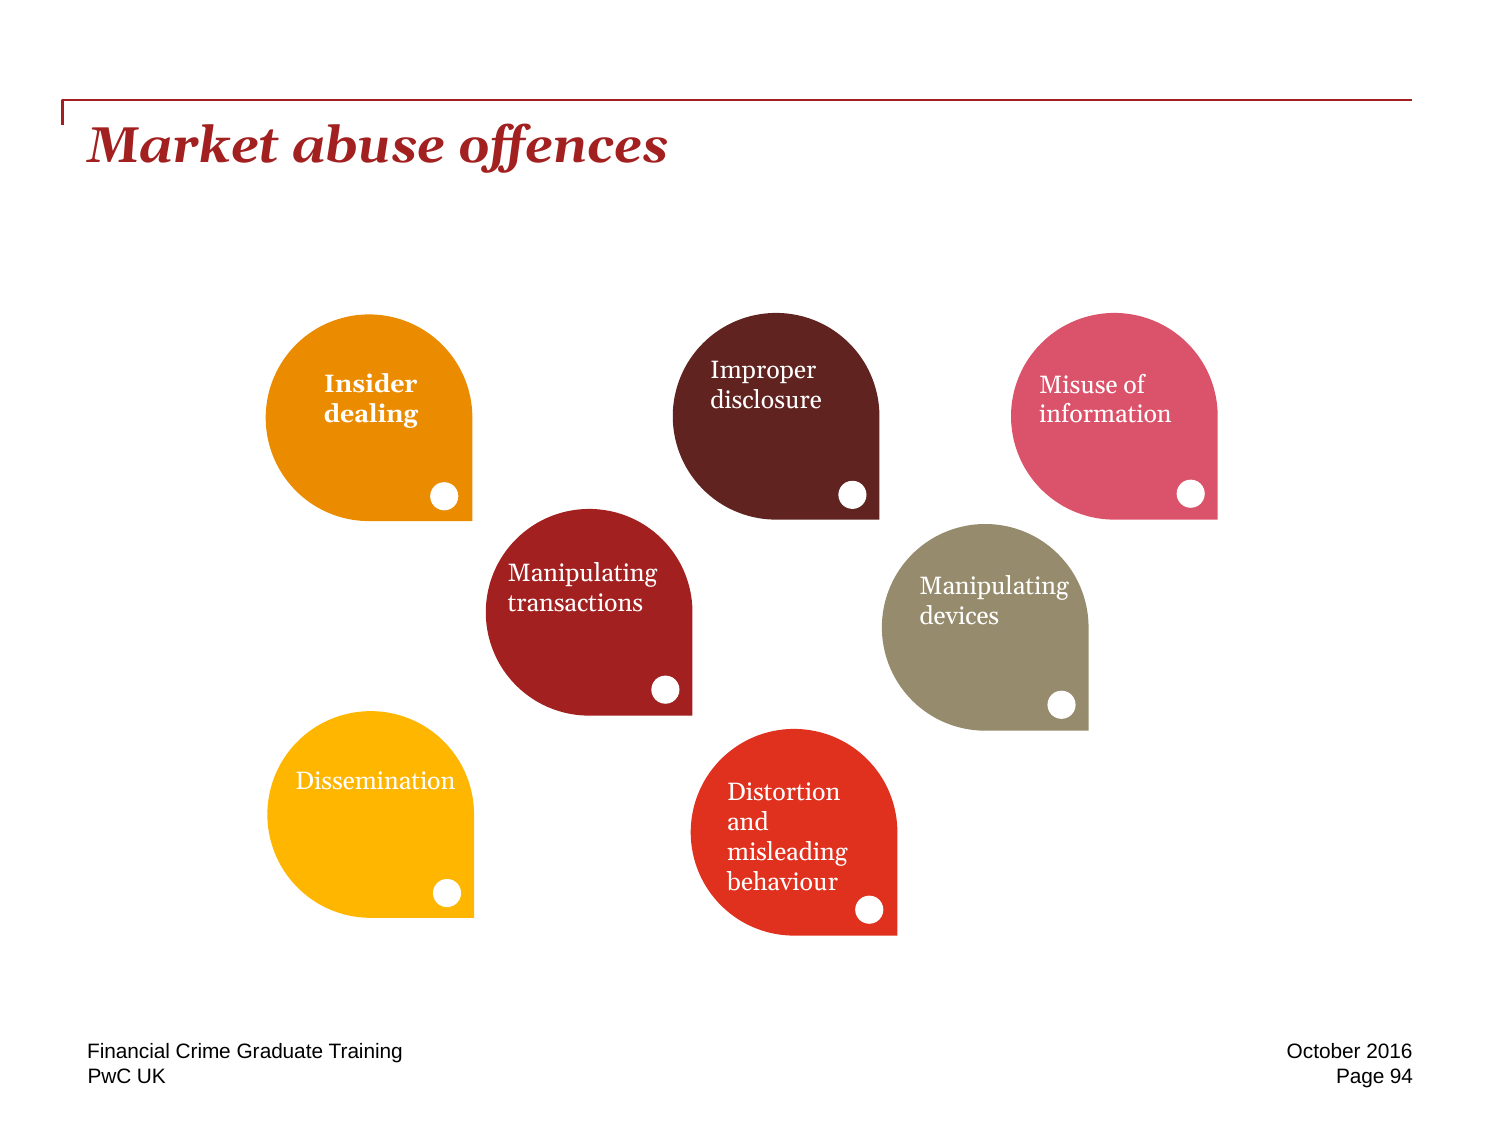

# Market abuse offences

Improper disclosure

Misuse of information

Insider dealing

Manipulating transactions

Manipulating devices

Dissemination

Distortion and misleading behaviour

Financial Crime Graduate Training
October 2016
Page 94